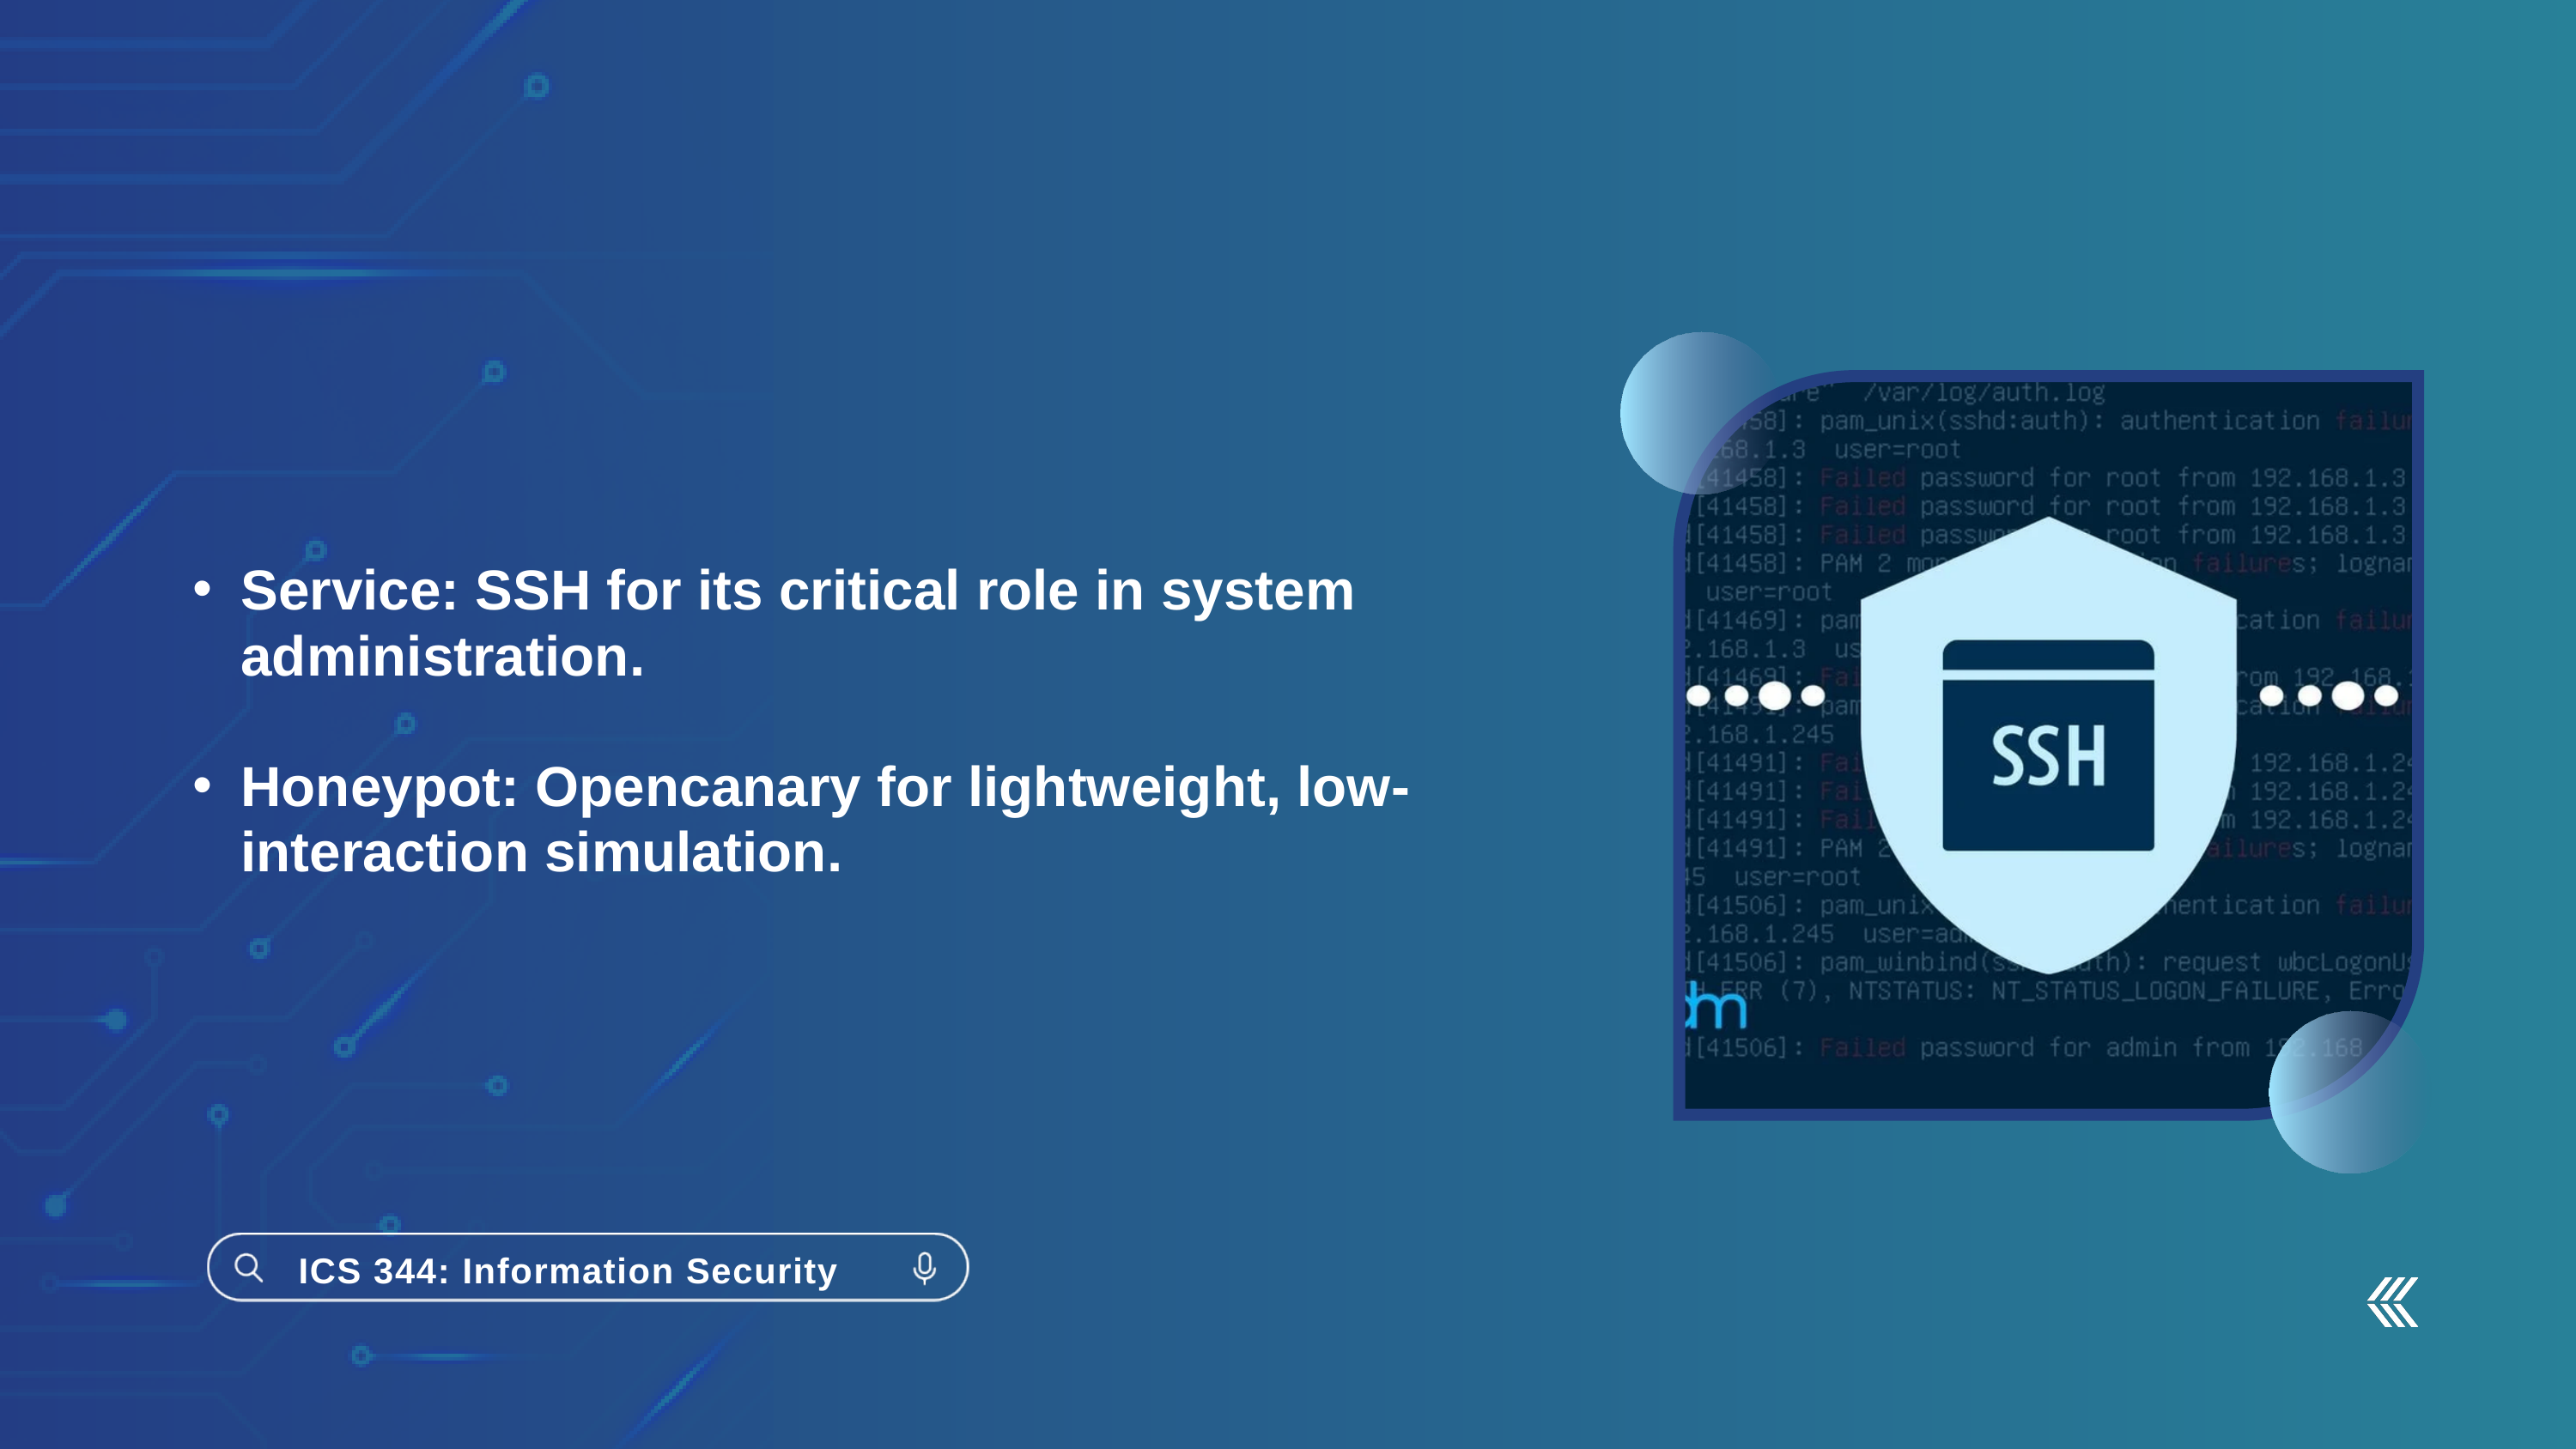

Service: SSH for its critical role in system administration.

Honeypot: Opencanary for lightweight, low-interaction simulation.

ICS 344: Information Security